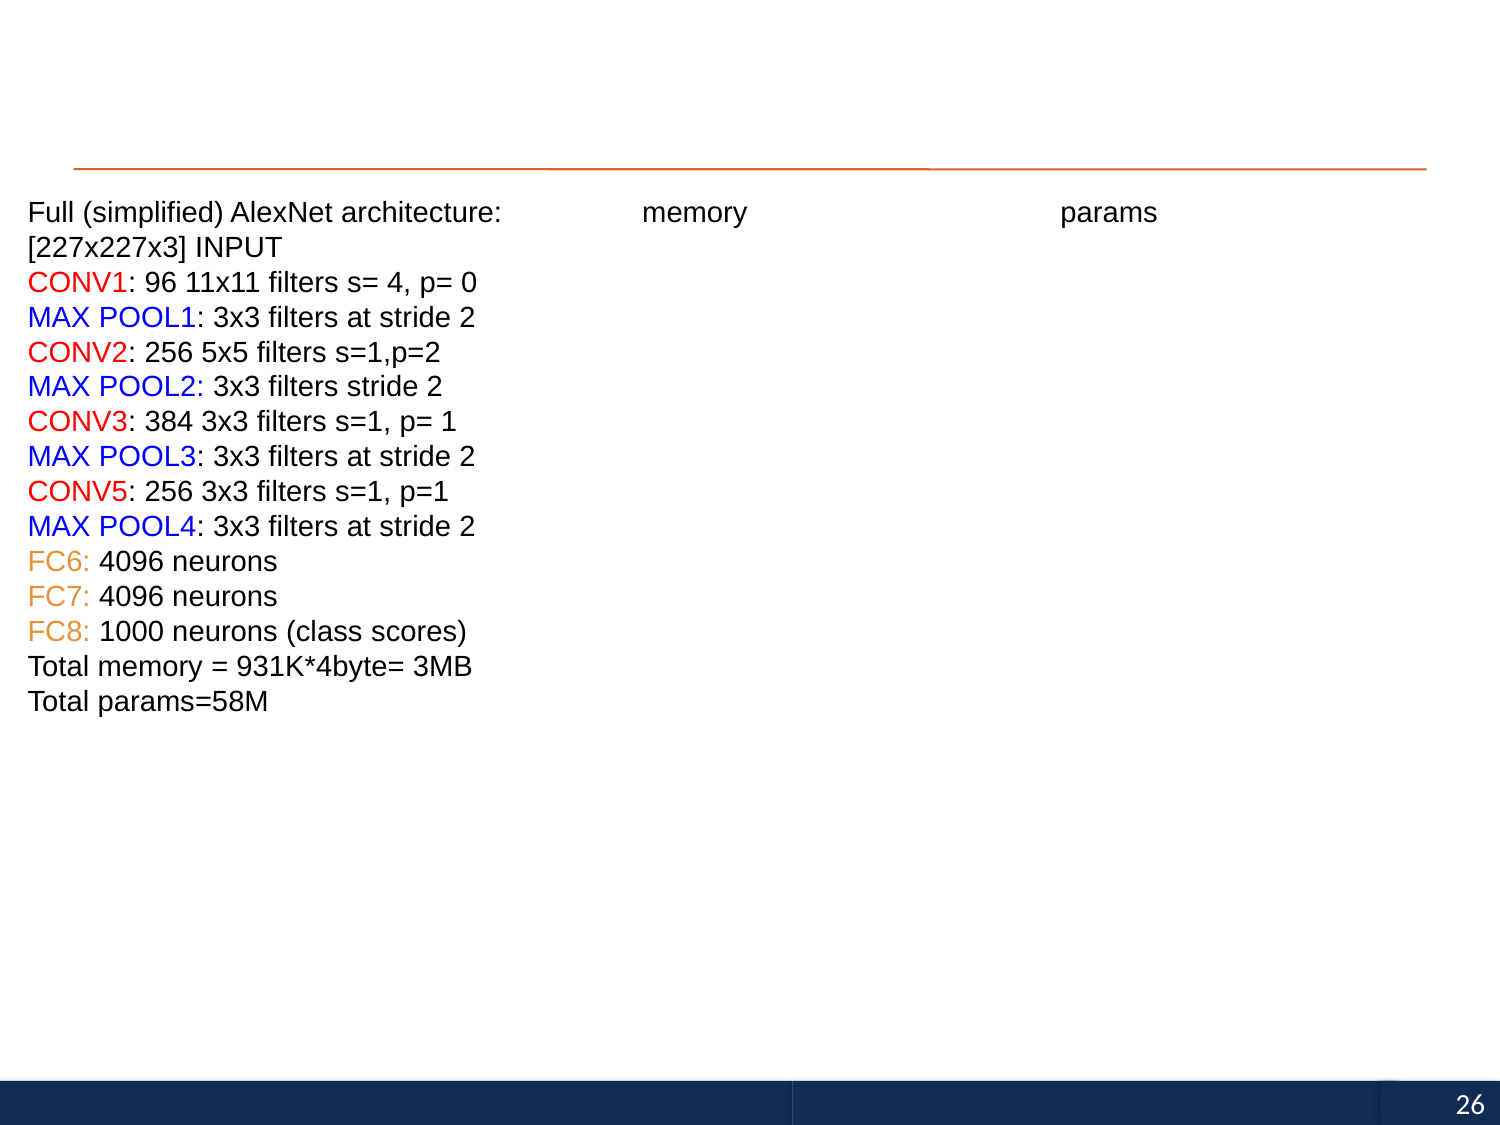

Full (simplified) AlexNet architecture:                 memory                                      params
[227x227x3] INPUT
CONV1: 96 11x11 filters s= 4, p= 0
MAX POOL1: 3x3 filters at stride 2
CONV2: 256 5x5 filters s=1,p=2
MAX POOL2: 3x3 filters stride 2
CONV3: 384 3x3 filters s=1, p= 1
MAX POOL3: 3x3 filters at stride 2
CONV5: 256 3x3 filters s=1, p=1
MAX POOL4: 3x3 filters at stride 2
FC6: 4096 neurons
FC7: 4096 neurons
FC8: 1000 neurons (class scores)
Total memory = 931K*4byte= 3MB
Total params=58M